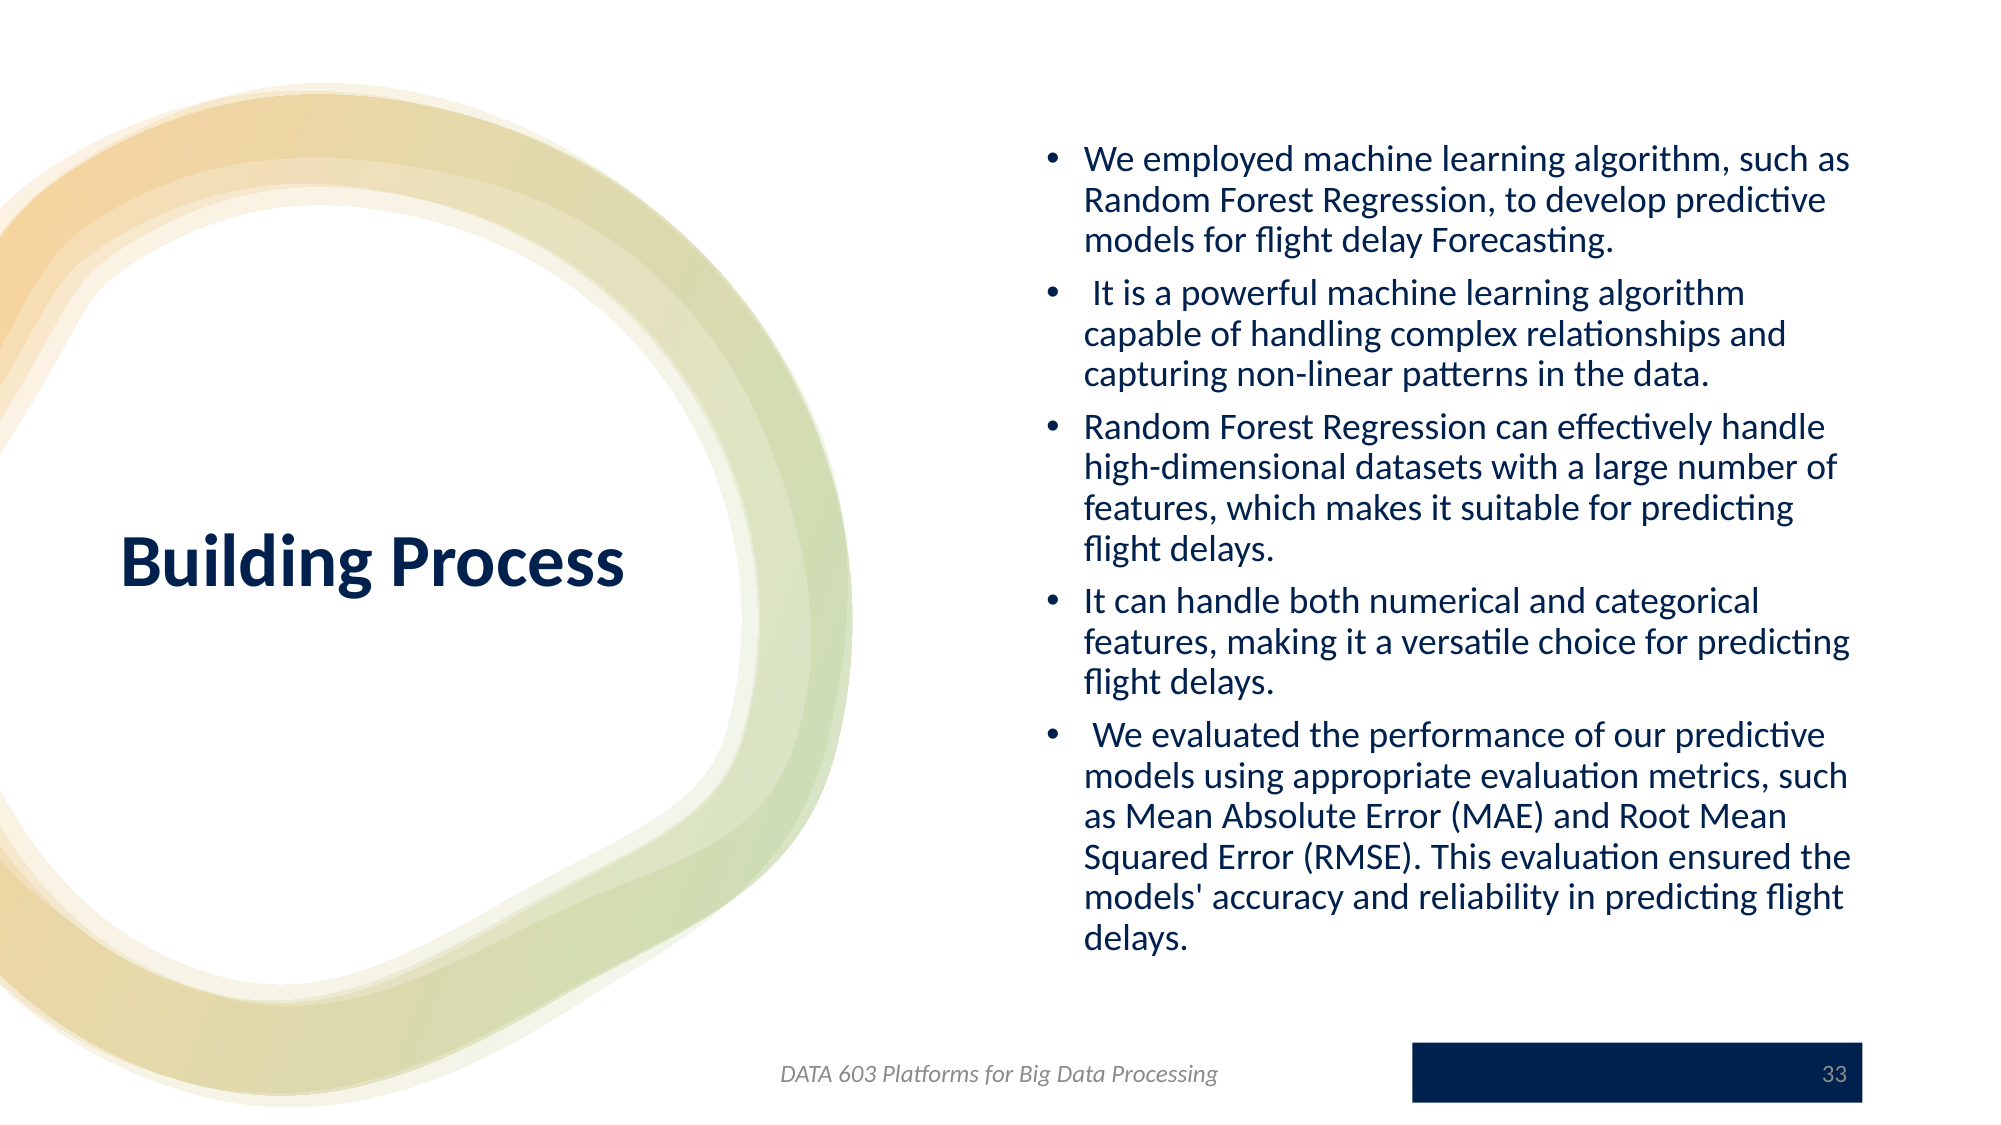

We employed machine learning algorithm, such as Random Forest Regression, to develop predictive models for flight delay Forecasting.
 It is a powerful machine learning algorithm capable of handling complex relationships and capturing non-linear patterns in the data.
Random Forest Regression can effectively handle high-dimensional datasets with a large number of features, which makes it suitable for predicting flight delays.
It can handle both numerical and categorical features, making it a versatile choice for predicting flight delays.
 We evaluated the performance of our predictive models using appropriate evaluation metrics, such as Mean Absolute Error (MAE) and Root Mean Squared Error (RMSE). This evaluation ensured the models' accuracy and reliability in predicting flight delays.

# Building Process
DATA 603 Platforms for Big Data Processing
33